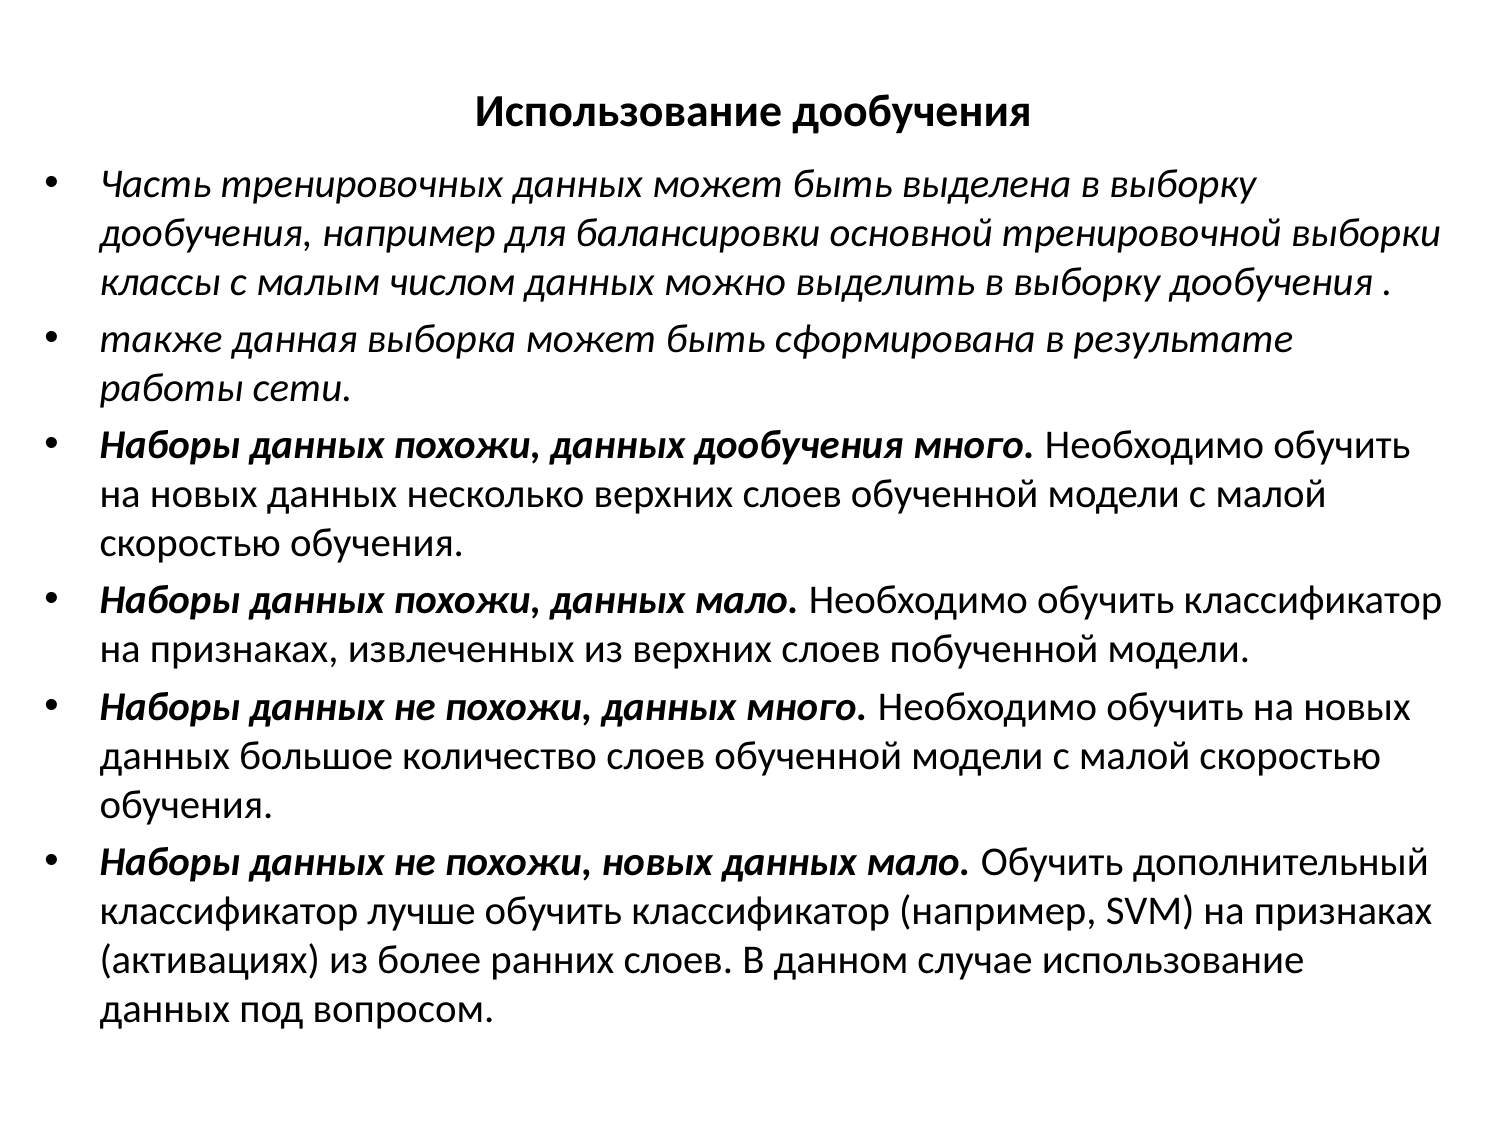

# Использование дообучения
Часть тренировочных данных может быть выделена в выборку дообучения, например для балансировки основной тренировочной выборки классы с малым числом данных можно выделить в выборку дообучения .
также данная выборка может быть сформирована в результате работы сети.
Наборы данных похожи, данных дообучения много. Необходимо обучить на новых данных несколько верхних слоев обученной модели с малой скоростью обучения.
Наборы данных похожи, данных мало. Необходимо обучить классификатор на признаках, извлеченных из верхних слоев побученной модели.
Наборы данных не похожи, данных много. Необходимо обучить на новых данных большое количество слоев обученной модели с малой скоростью обучения.
Наборы данных не похожи, новых данных мало. Обучить дополнительный классификатор лучше обучить классификатор (например, SVM) на признаках (активациях) из более ранних слоев. В данном случае использование данных под вопросом.